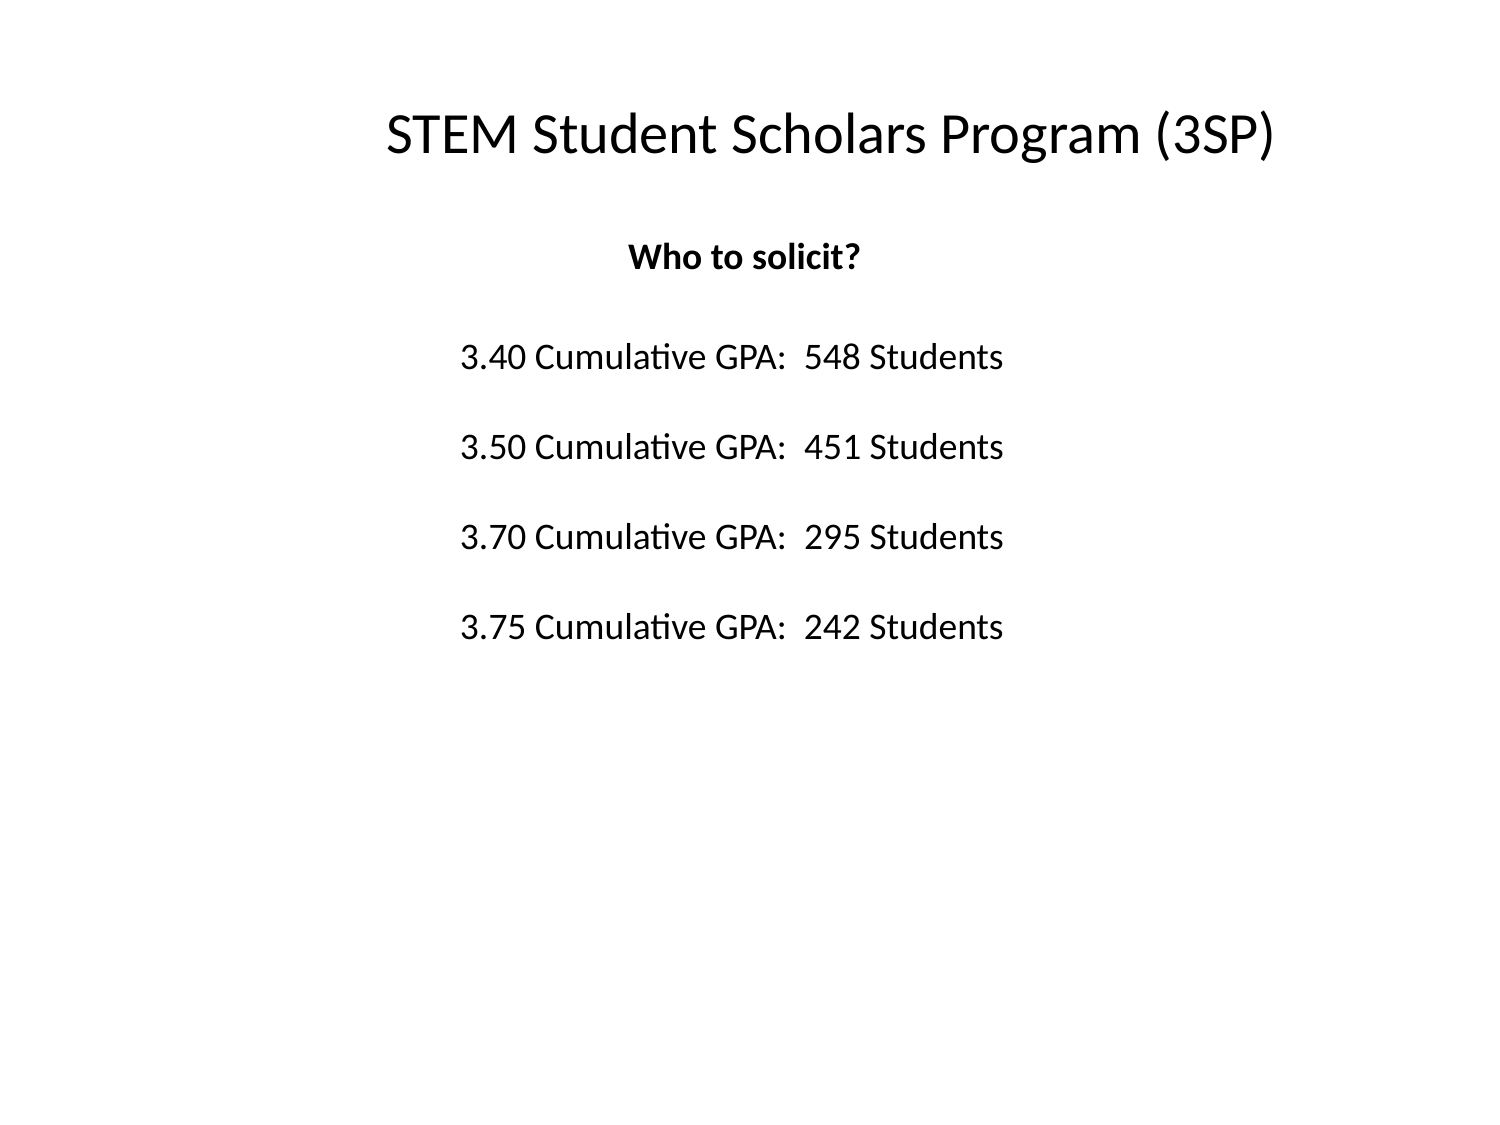

STEM Student Scholars Program (3SP)

Who to solicit?

3.40 Cumulative GPA:  548 Students

3.50 Cumulative GPA:  451 Students

3.70 Cumulative GPA:  295 Students

3.75 Cumulative GPA:  242 Students